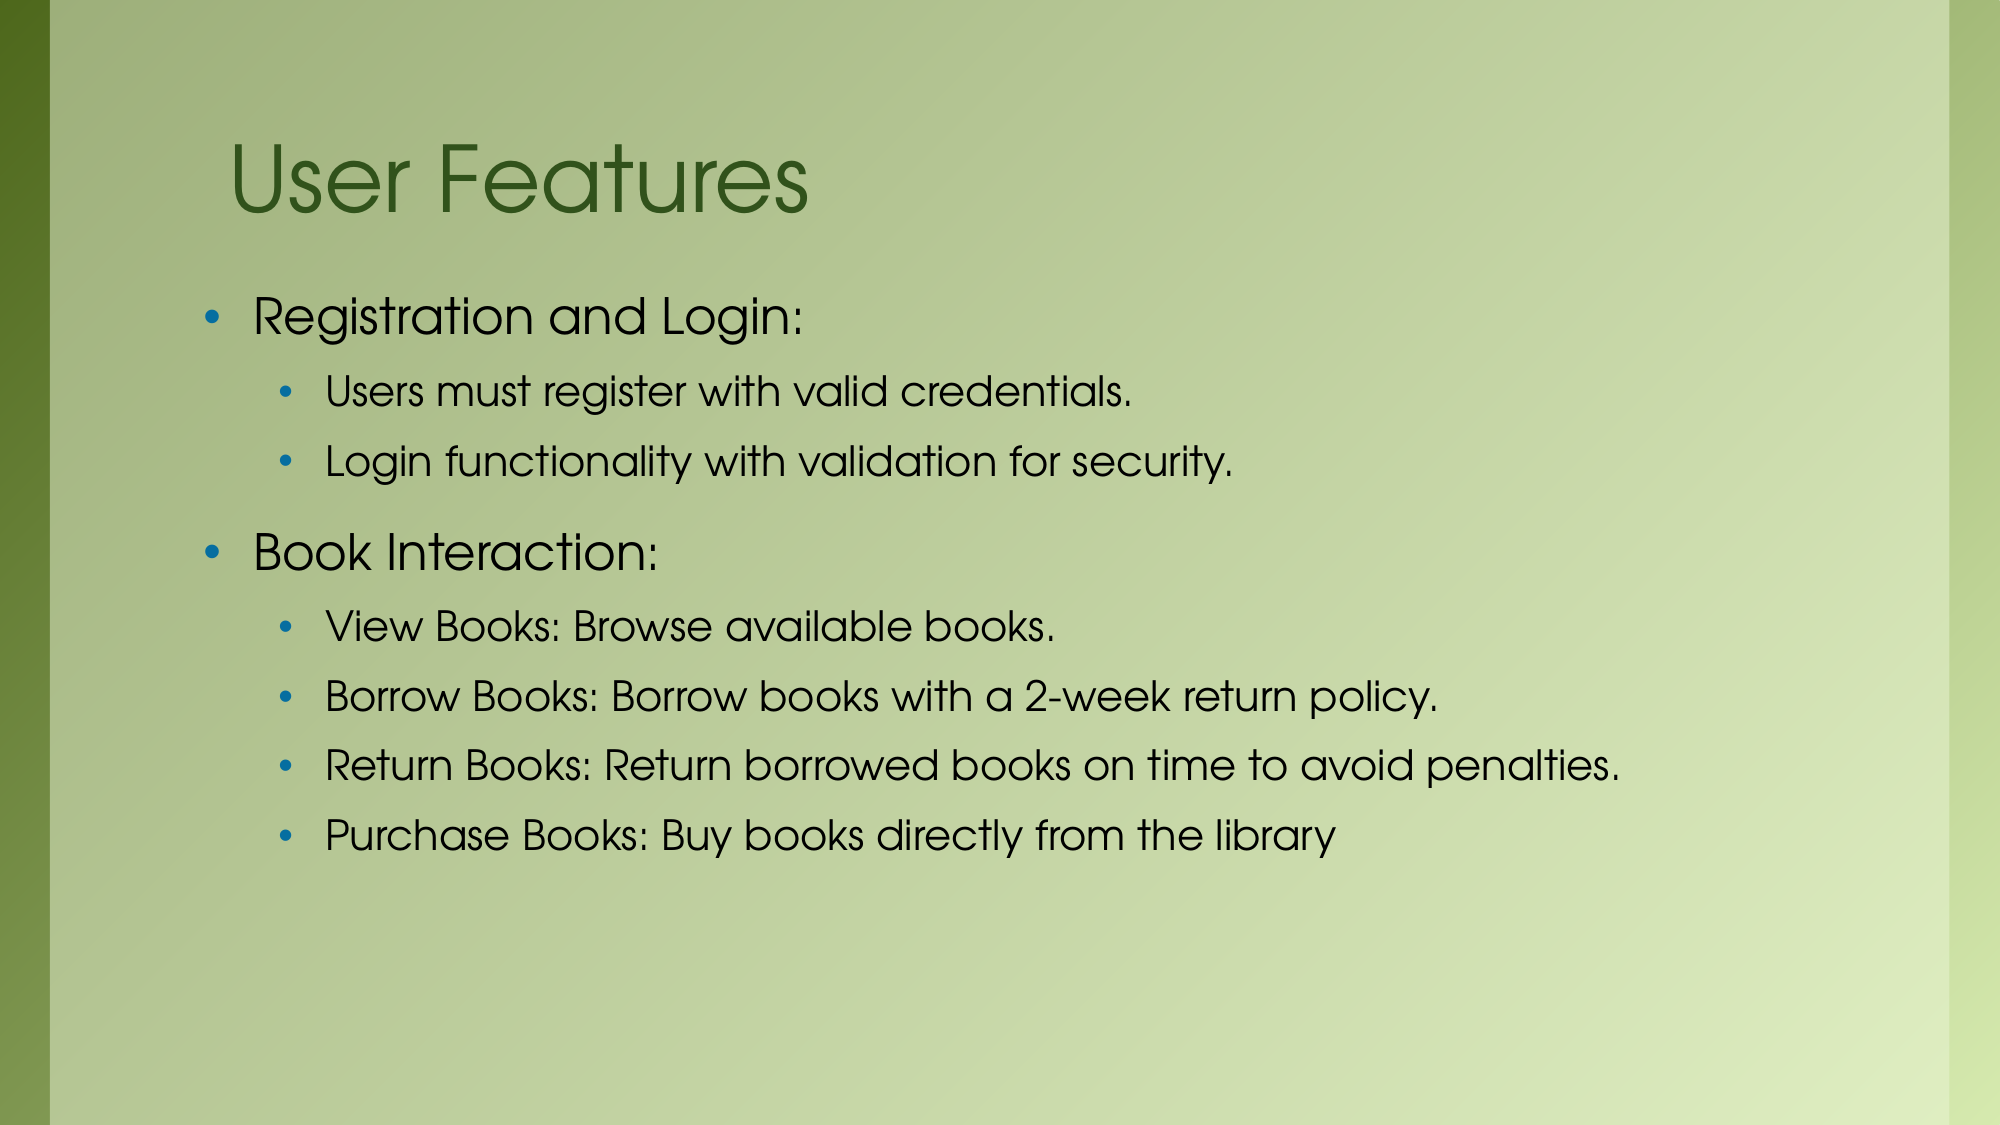

# User Features
Registration and Login:
Users must register with valid credentials.
Login functionality with validation for security.
Book Interaction:
View Books: Browse available books.
Borrow Books: Borrow books with a 2-week return policy.
Return Books: Return borrowed books on time to avoid penalties.
Purchase Books: Buy books directly from the library